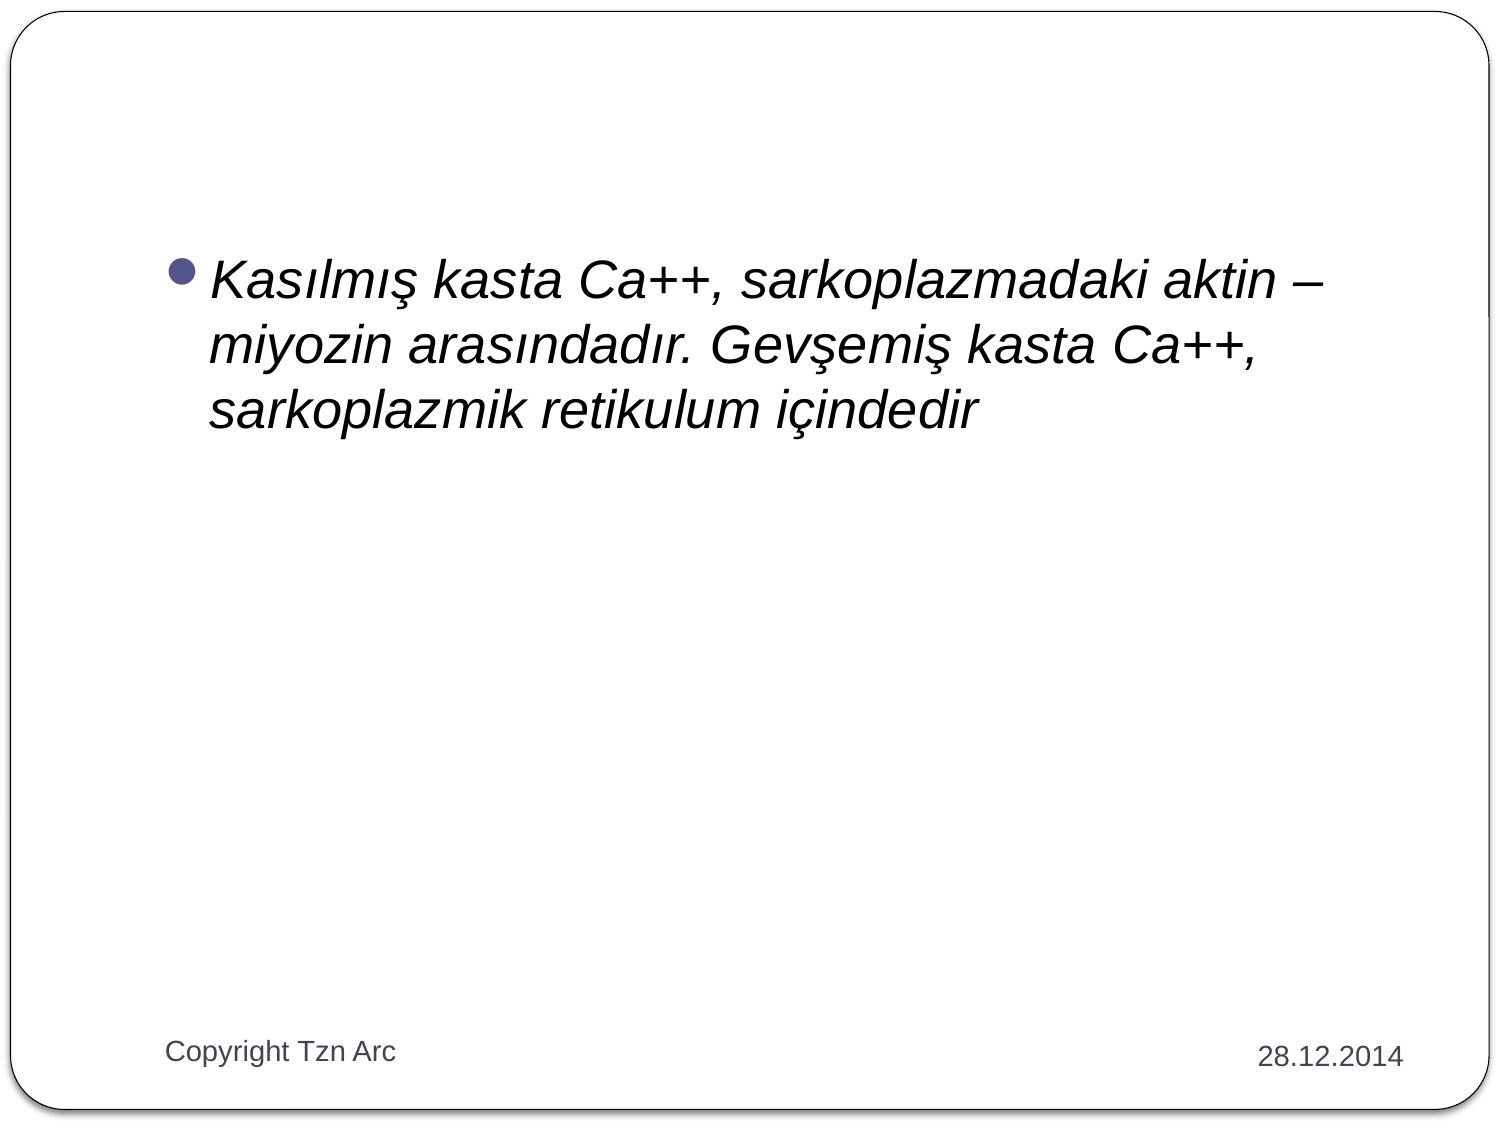

#
Kasılmış kasta Ca++, sarkoplazmadaki aktin – miyozin arasındadır. Gevşemiş kasta Ca++, sarkoplazmik retikulum içindedir
Copyright Tzn Arc
28.12.2014